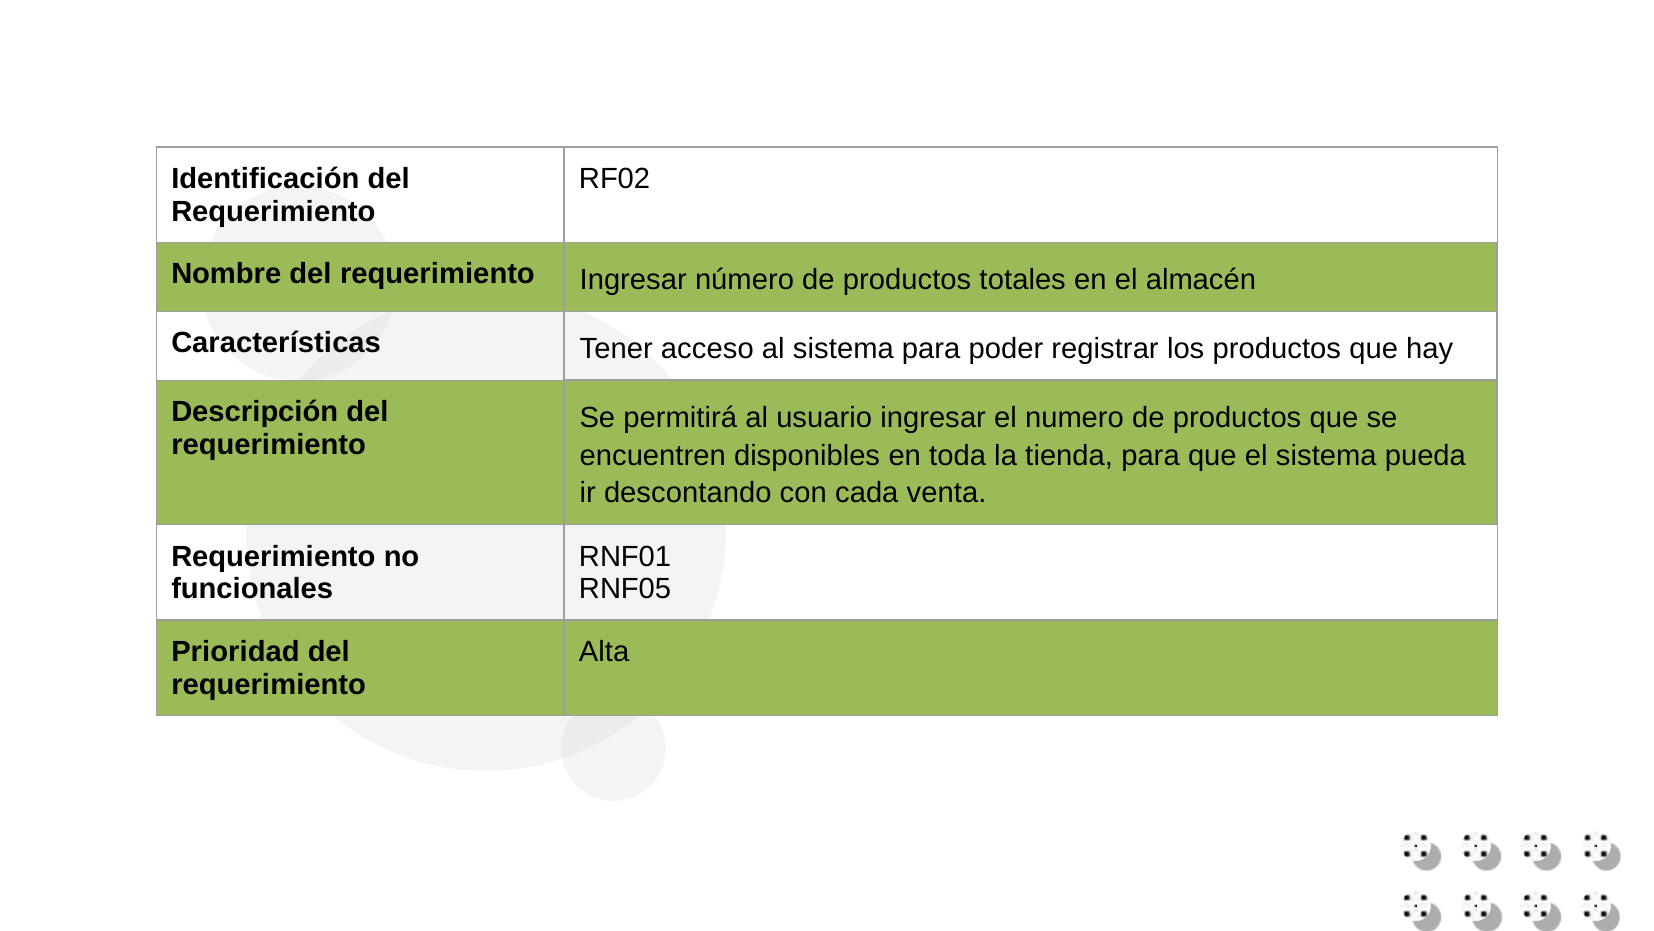

| Identificación del Requerimiento | RF02 |
| --- | --- |
| Nombre del requerimiento | Ingresar número de productos totales en el almacén |
| Características | Tener acceso al sistema para poder registrar los productos que hay |
| Descripción del requerimiento | Se permitirá al usuario ingresar el numero de productos que se encuentren disponibles en toda la tienda, para que el sistema pueda ir descontando con cada venta. |
| Requerimiento no funcionales | RNF01 RNF05 |
| Prioridad del requerimiento | Alta |